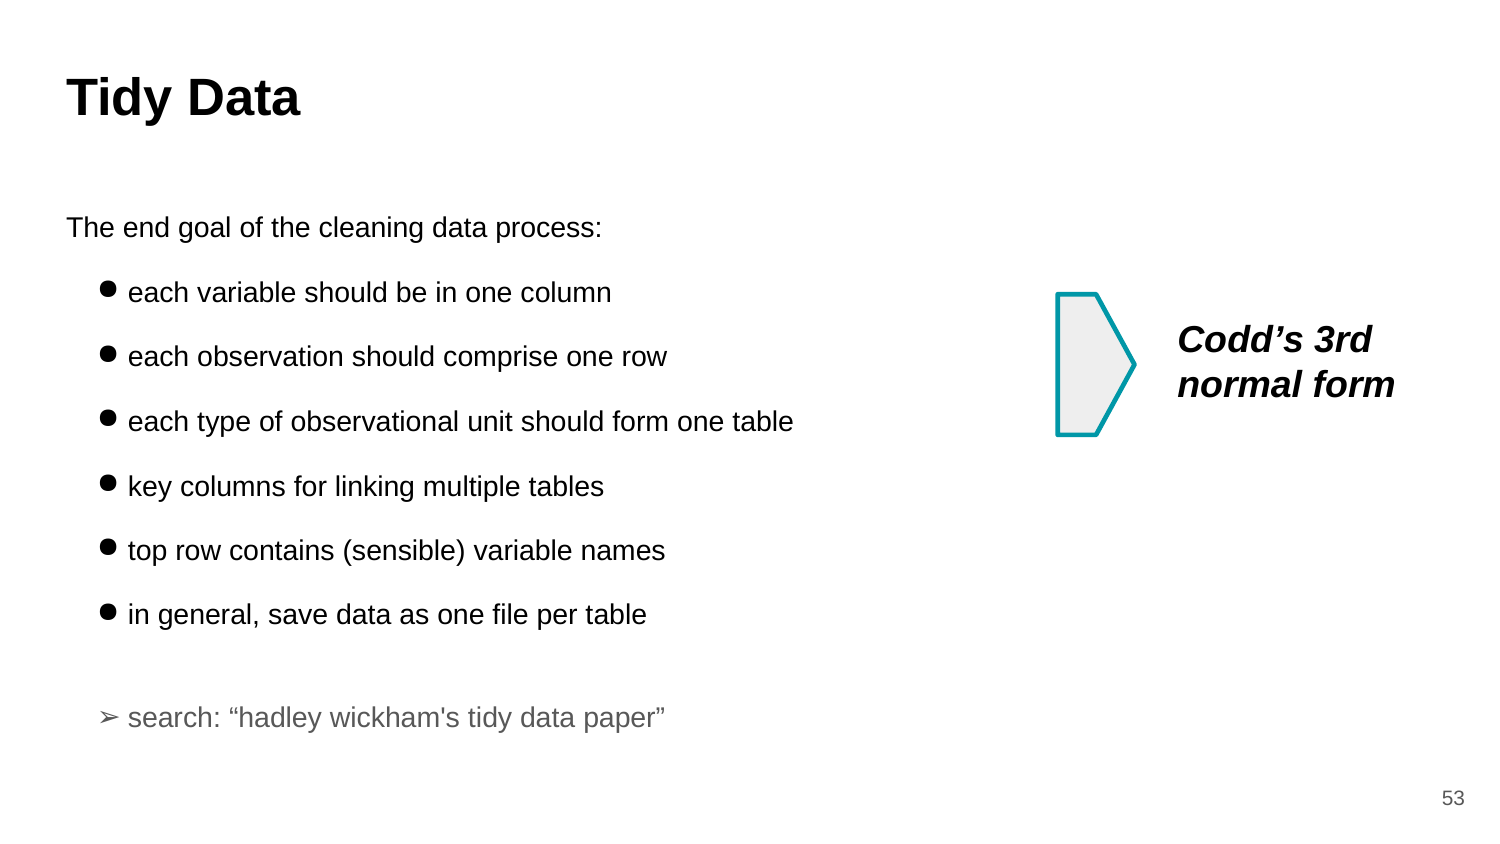

# Tidy Data
The end goal of the cleaning data process:
each variable should be in one column
each observation should comprise one row
each type of observational unit should form one table
key columns for linking multiple tables
top row contains (sensible) variable names
in general, save data as one file per table

search: “hadley wickham's tidy data paper”

Codd’s 3rd normal form
53